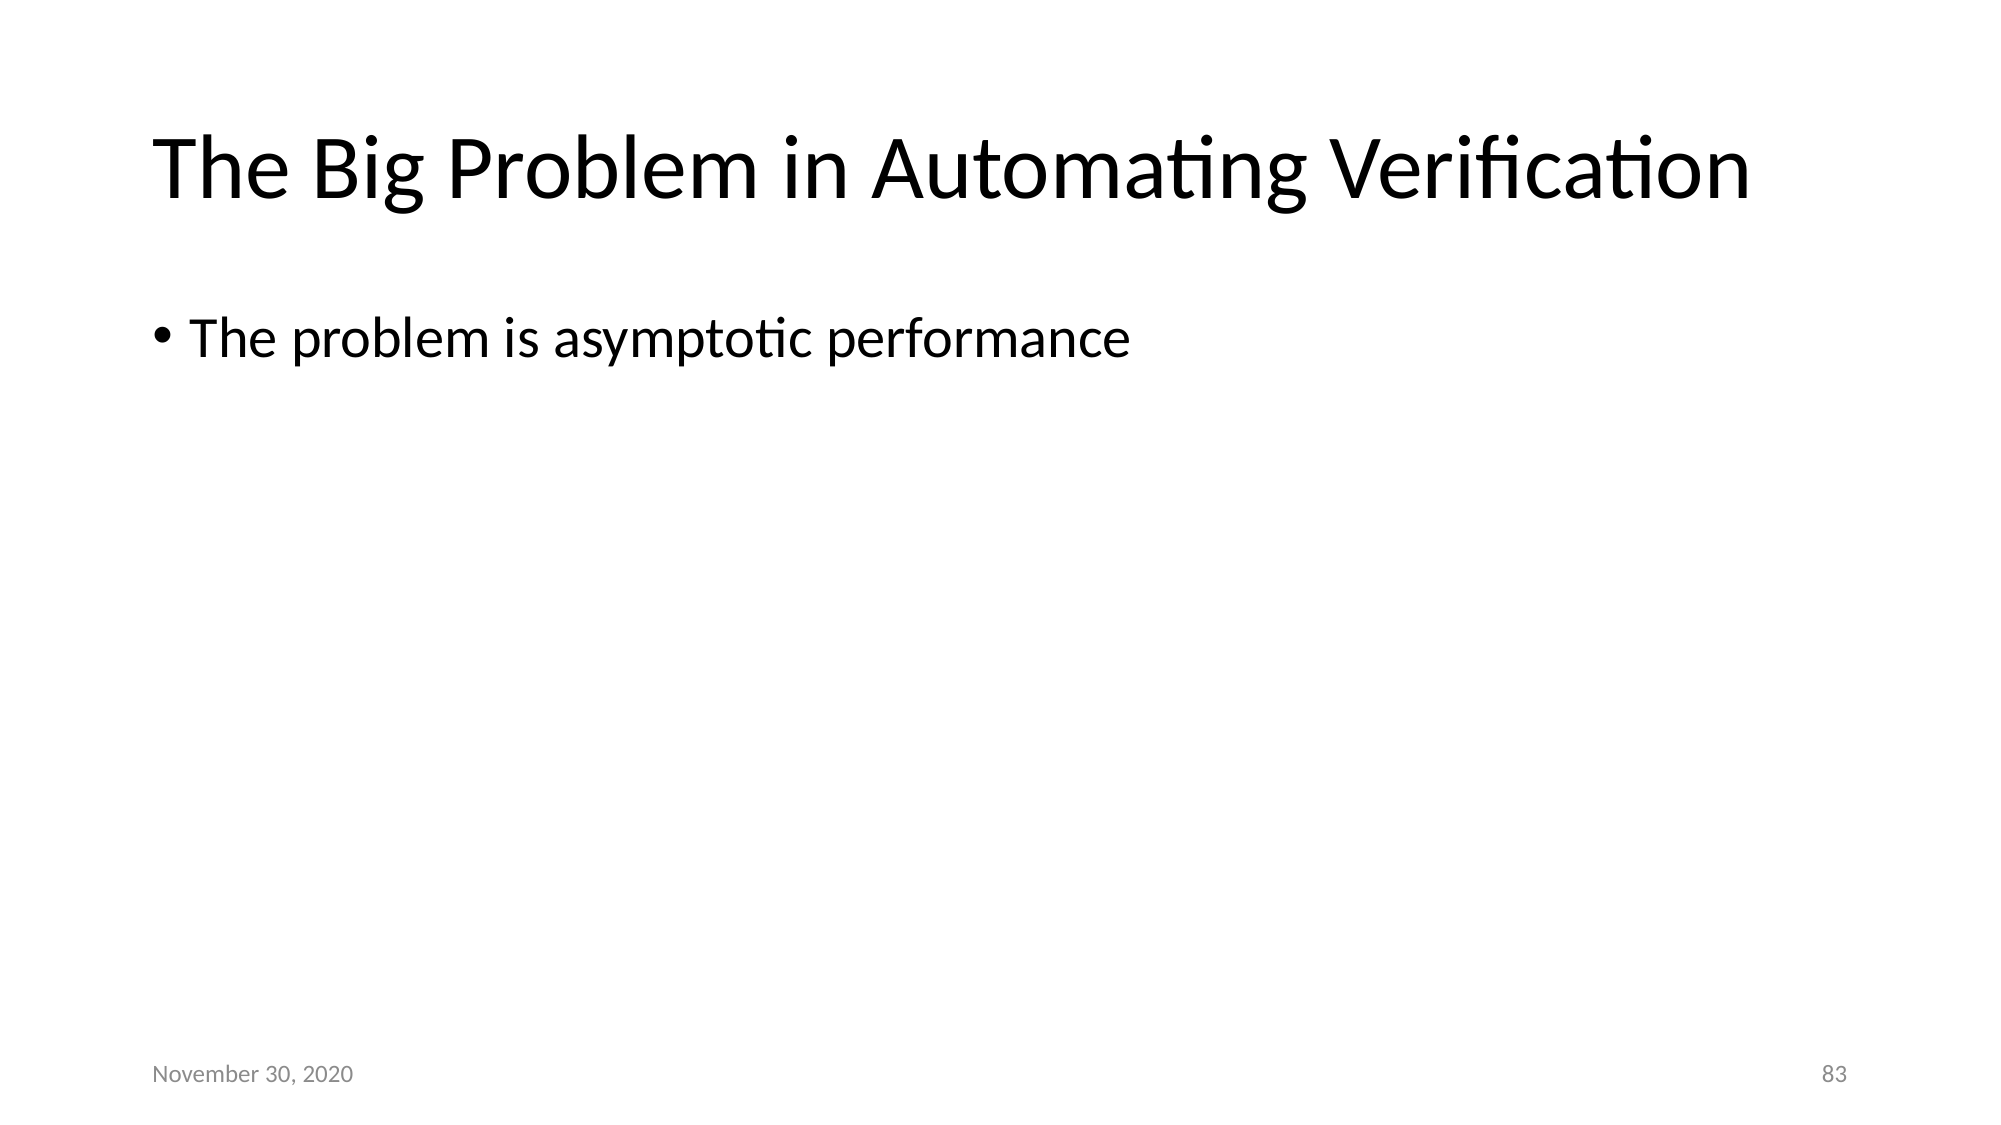

# The Big Problem in Automating Verification
The problem is asymptotic performance

November 30, 2020
83